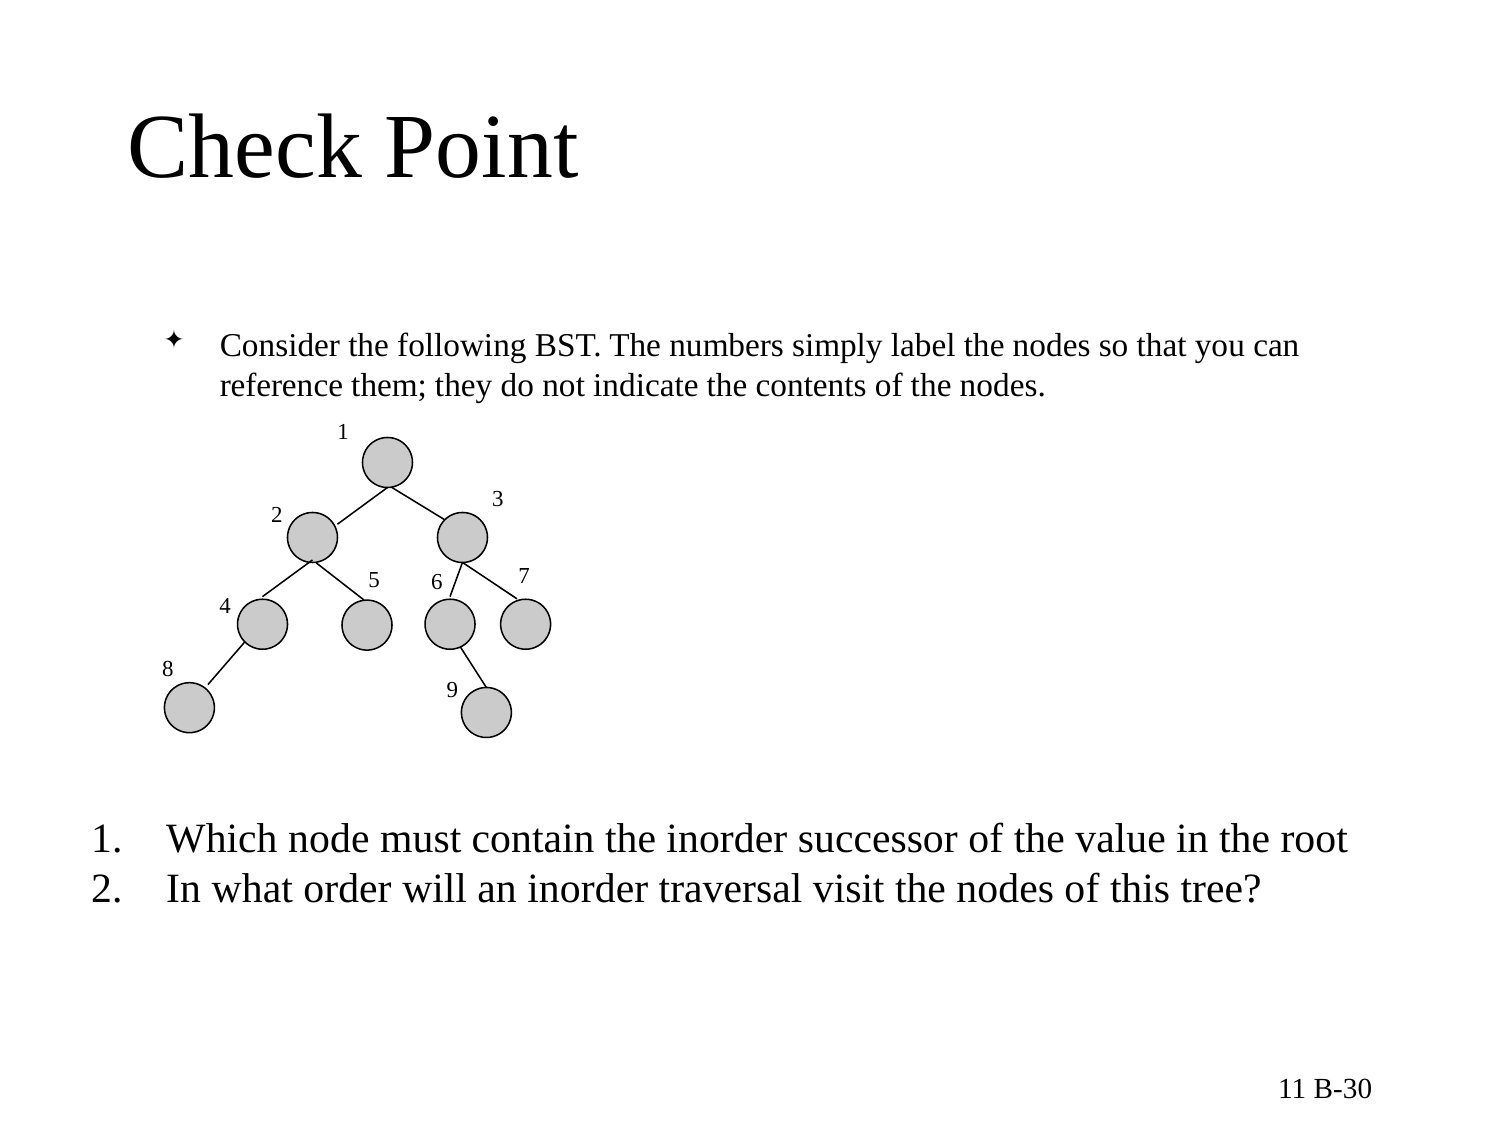

# Check Point
Consider the following BST. The numbers simply label the nodes so that you can reference them; they do not indicate the contents of the nodes.
1

3
2
7
5
6
4
8
9
Which node must contain the inorder successor of the value in the root
In what order will an inorder traversal visit the nodes of this tree?
11 B-30